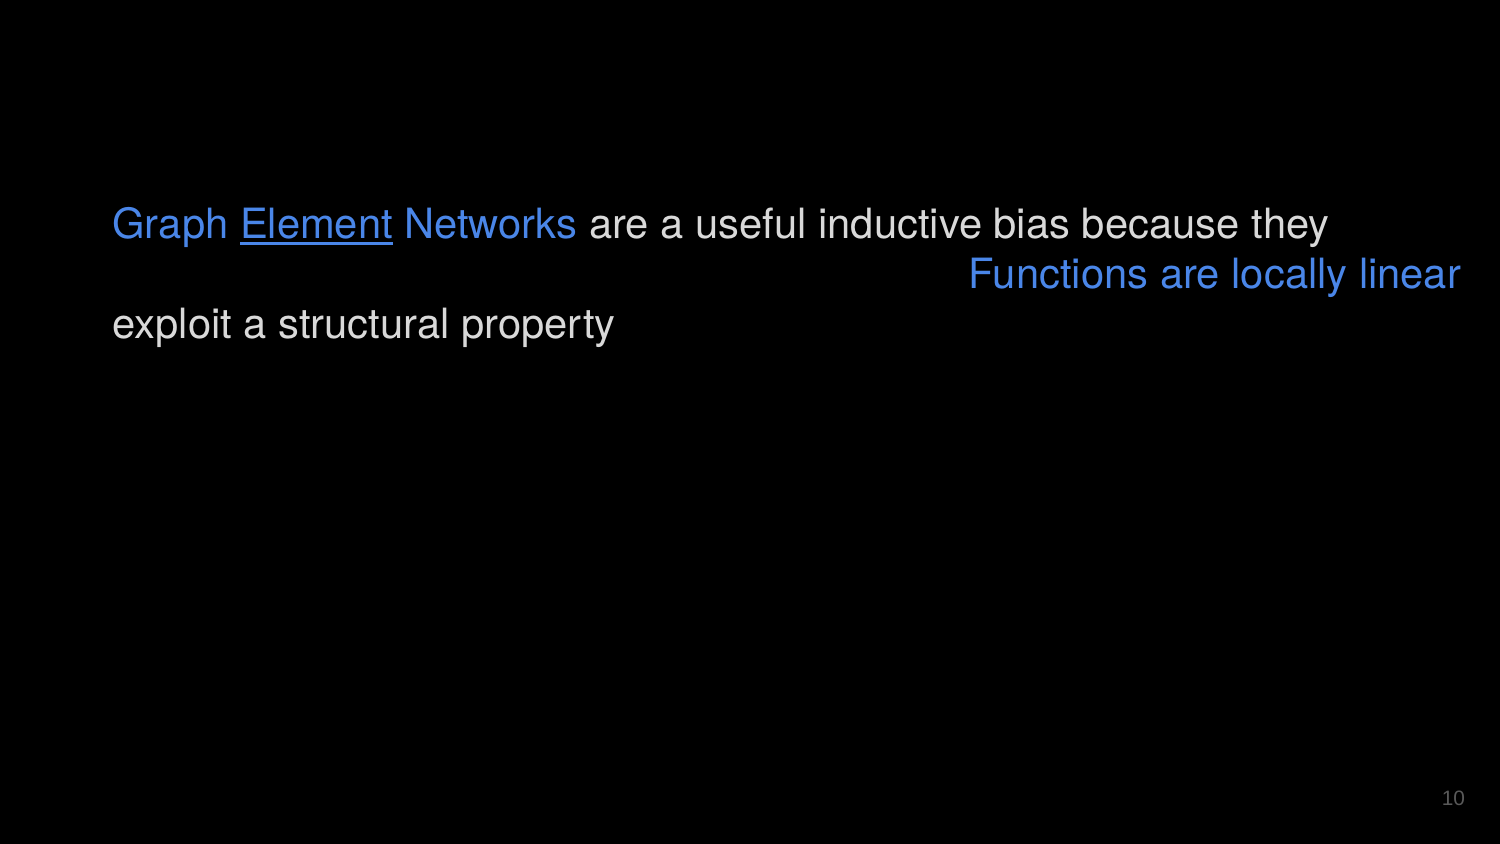

Graph Element Networks are a useful inductive bias because they
exploit a structural property

Functions are locally linear
10